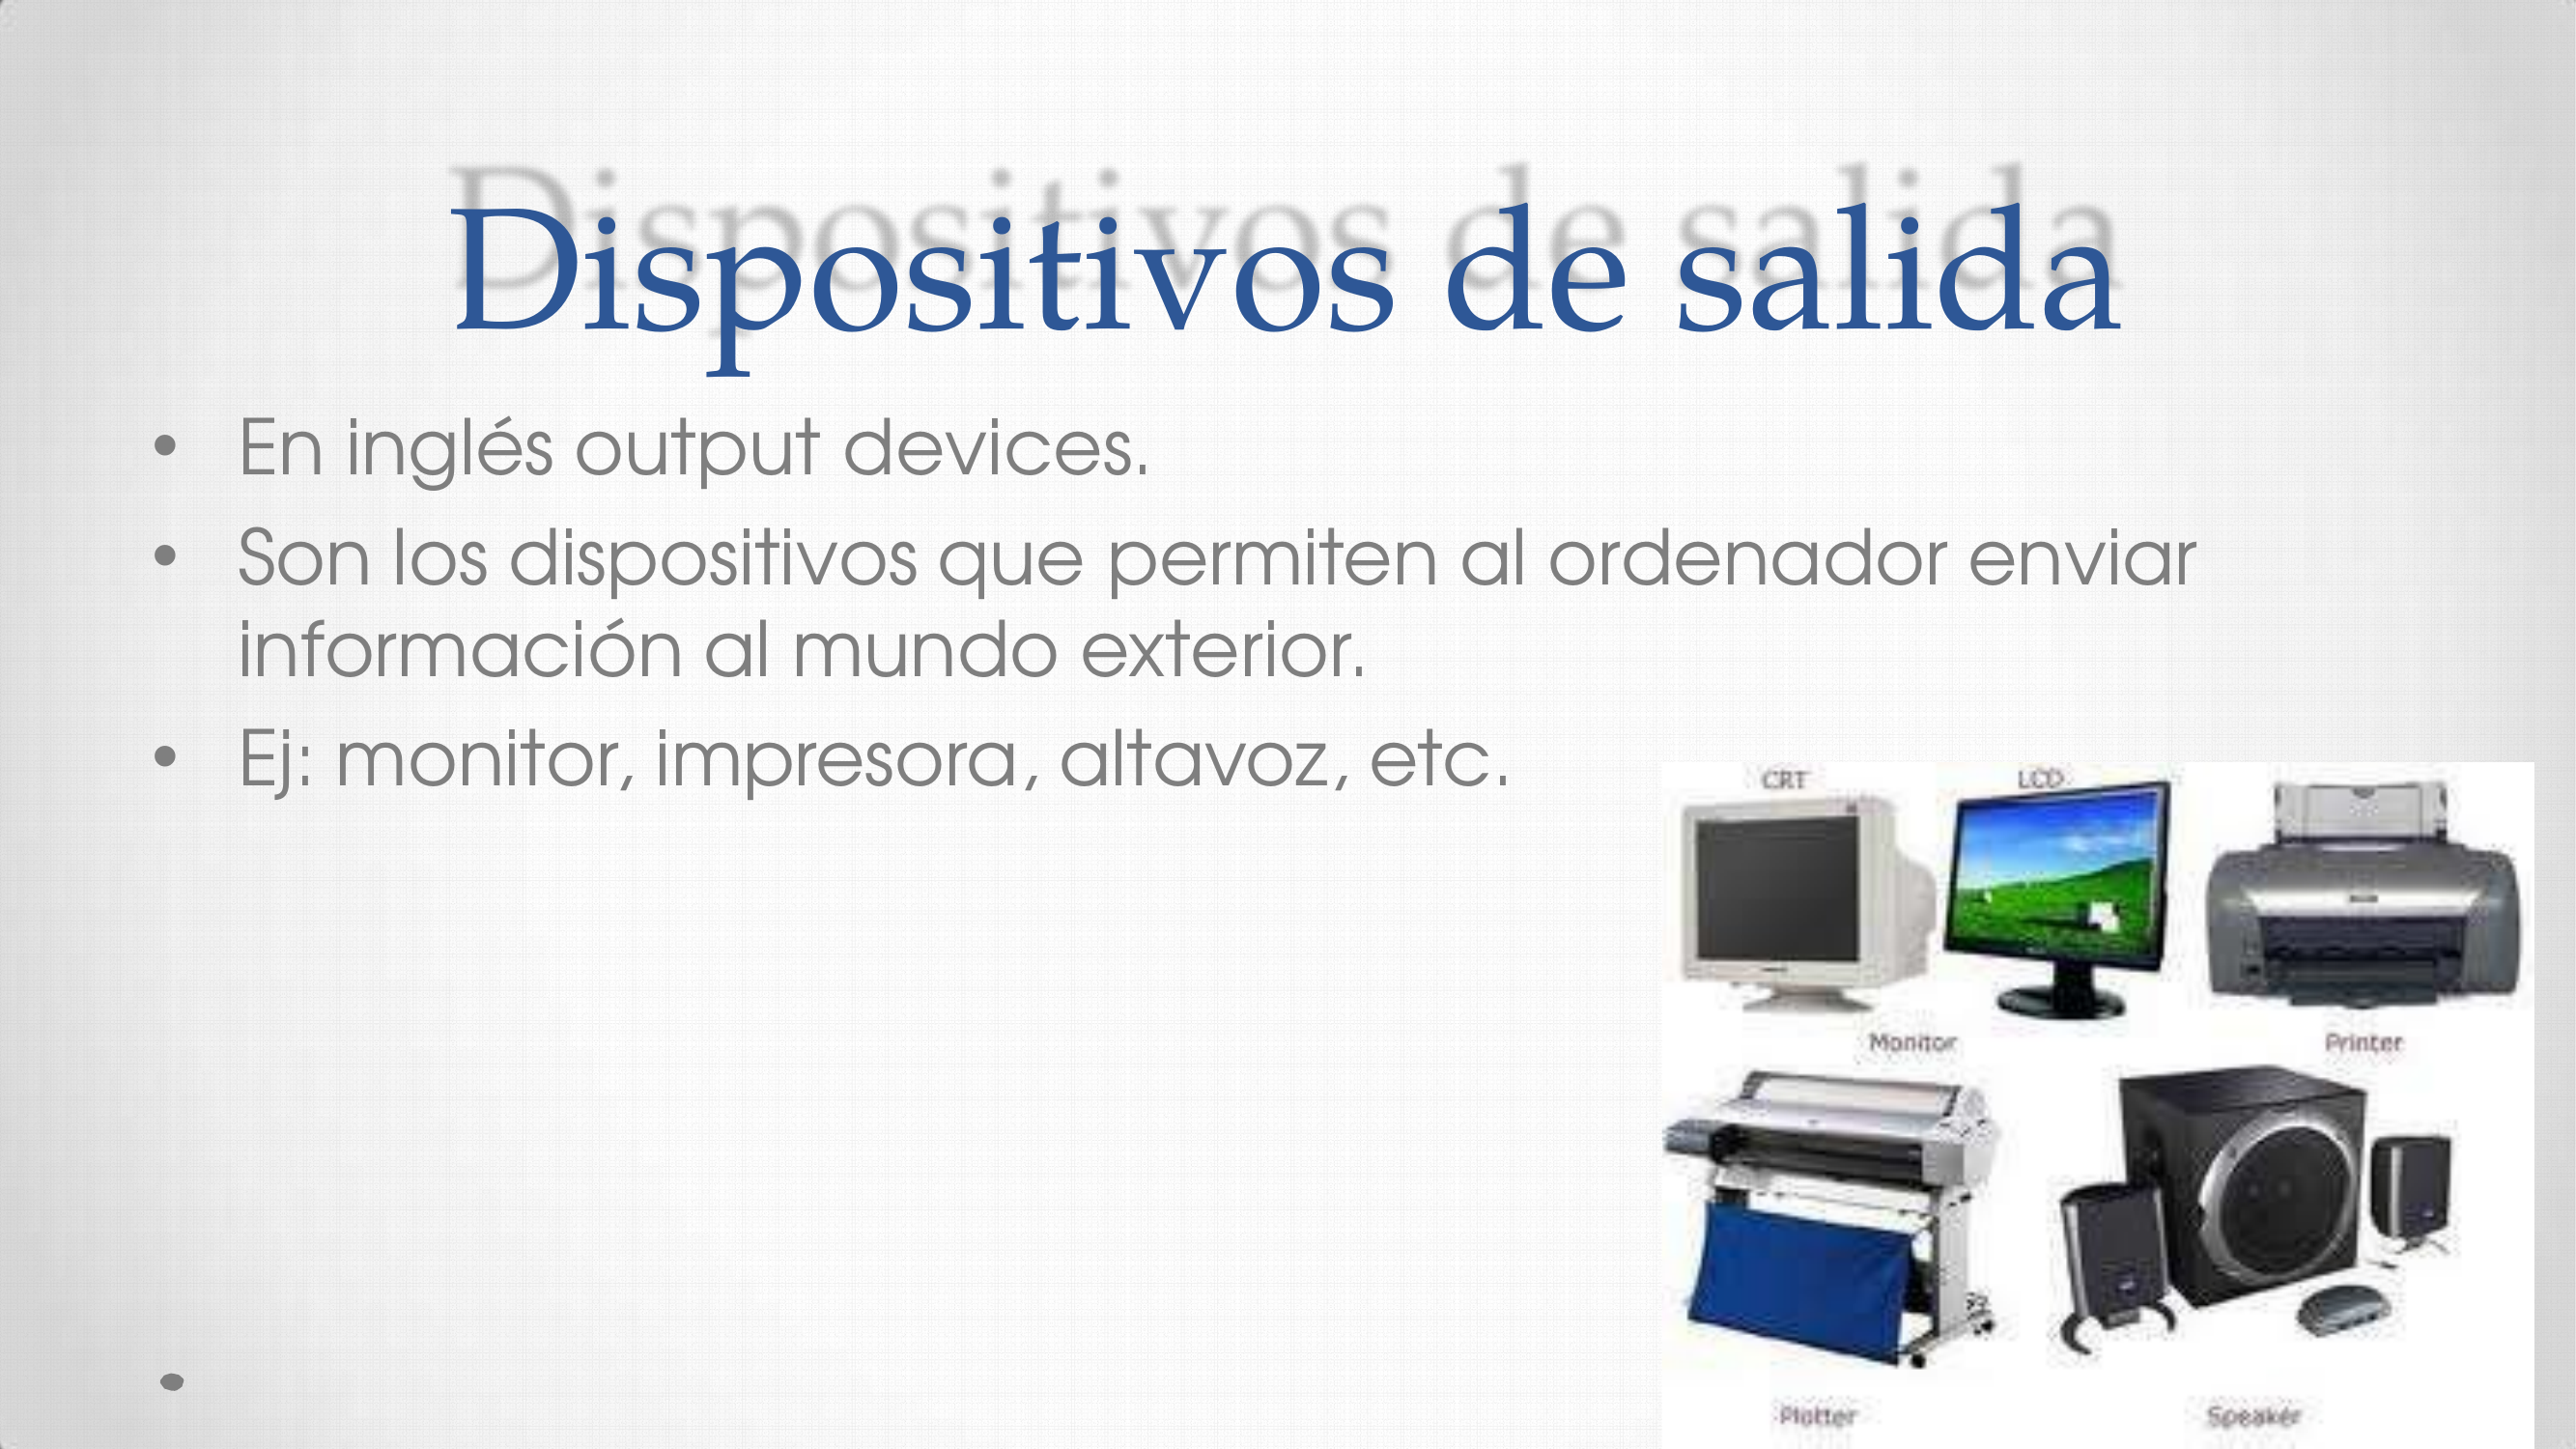

# Dispositivos de salida
En inglés output devices.
Son los dispositivos que permiten al ordenador enviar información al mundo exterior.
Ej: monitor, impresora, altavoz, etc.